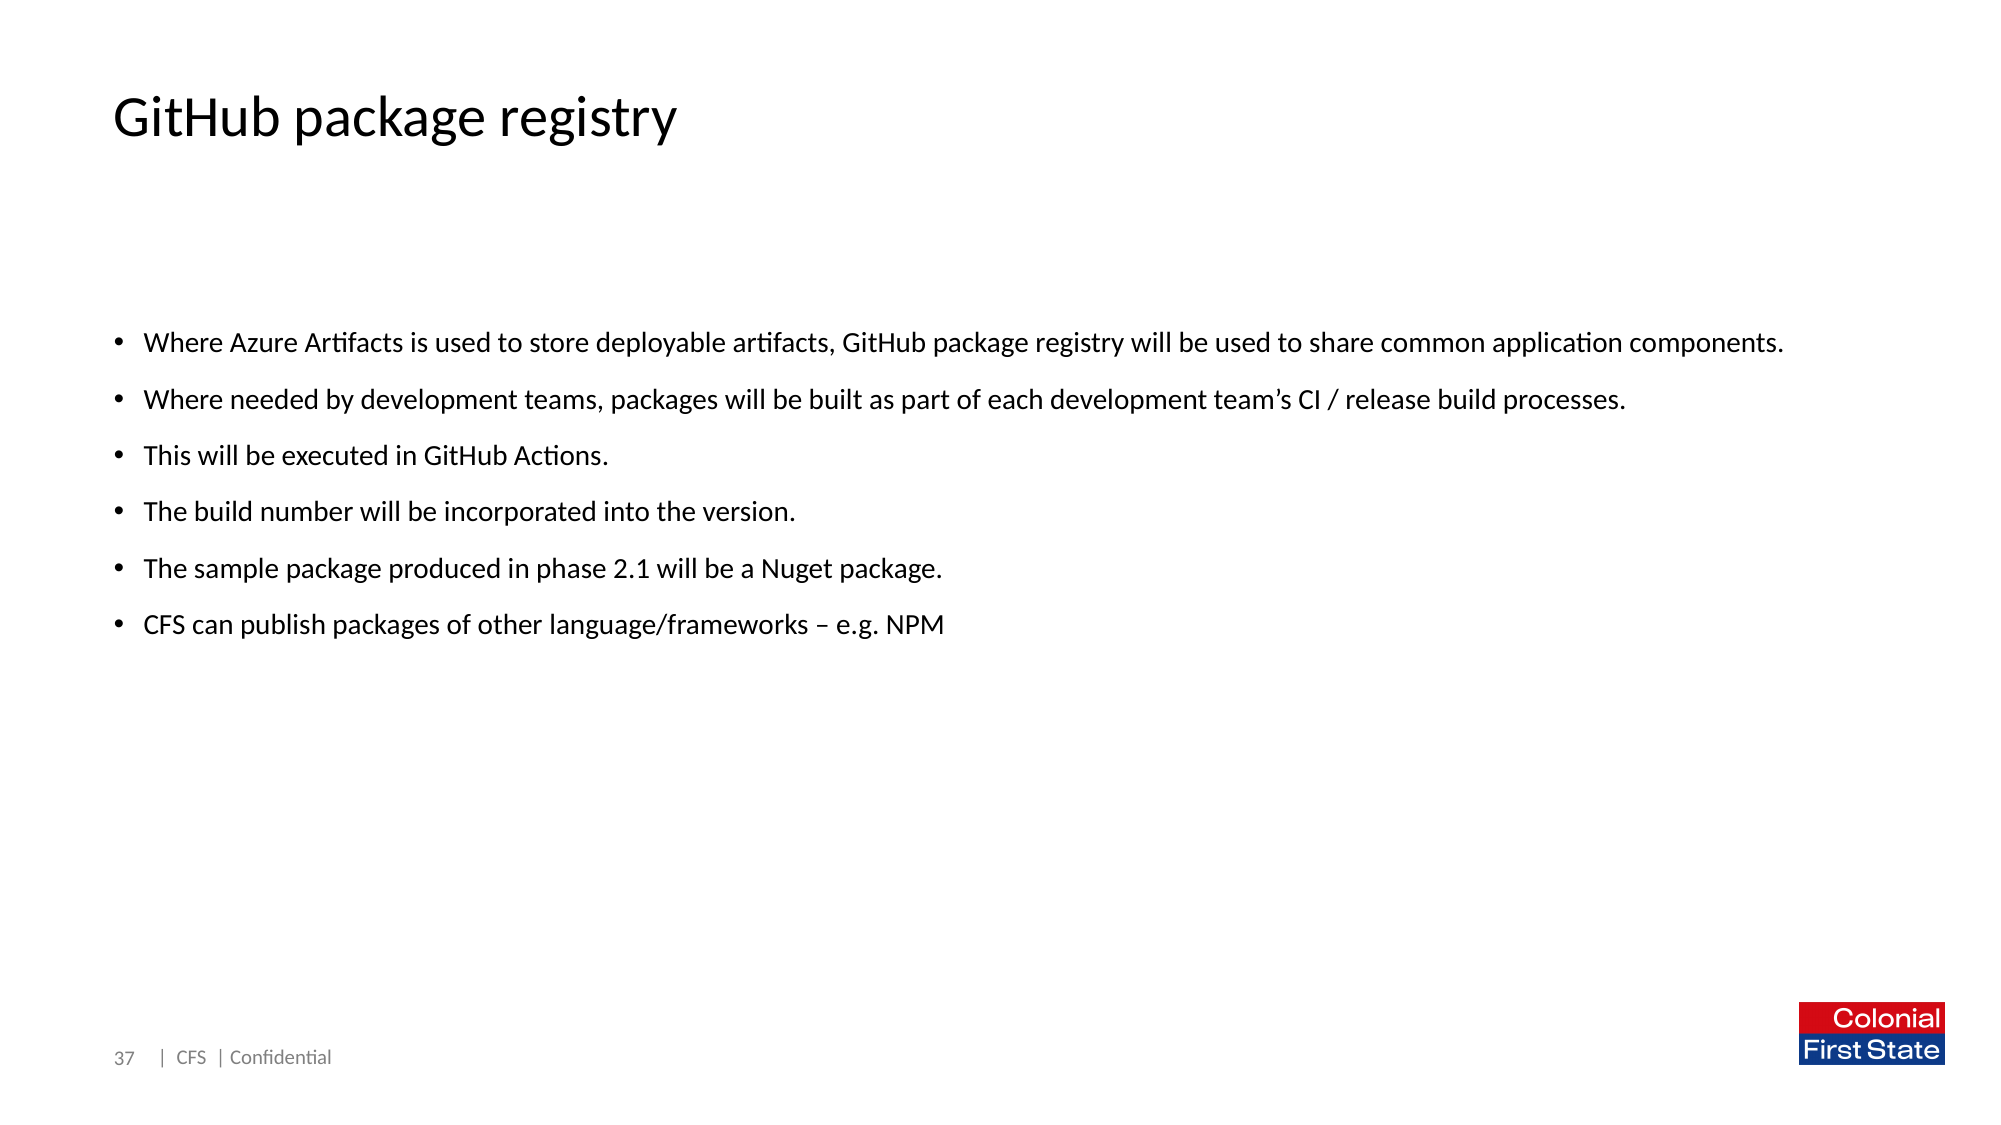

# GitHub package registry

Where Azure Artifacts is used to store deployable artifacts, GitHub package registry will be used to share common application components.
Where needed by development teams, packages will be built as part of each development team’s CI / release build processes.
This will be executed in GitHub Actions.
The build number will be incorporated into the version.
The sample package produced in phase 2.1 will be a Nuget package.
CFS can publish packages of other language/frameworks – e.g. NPM

37